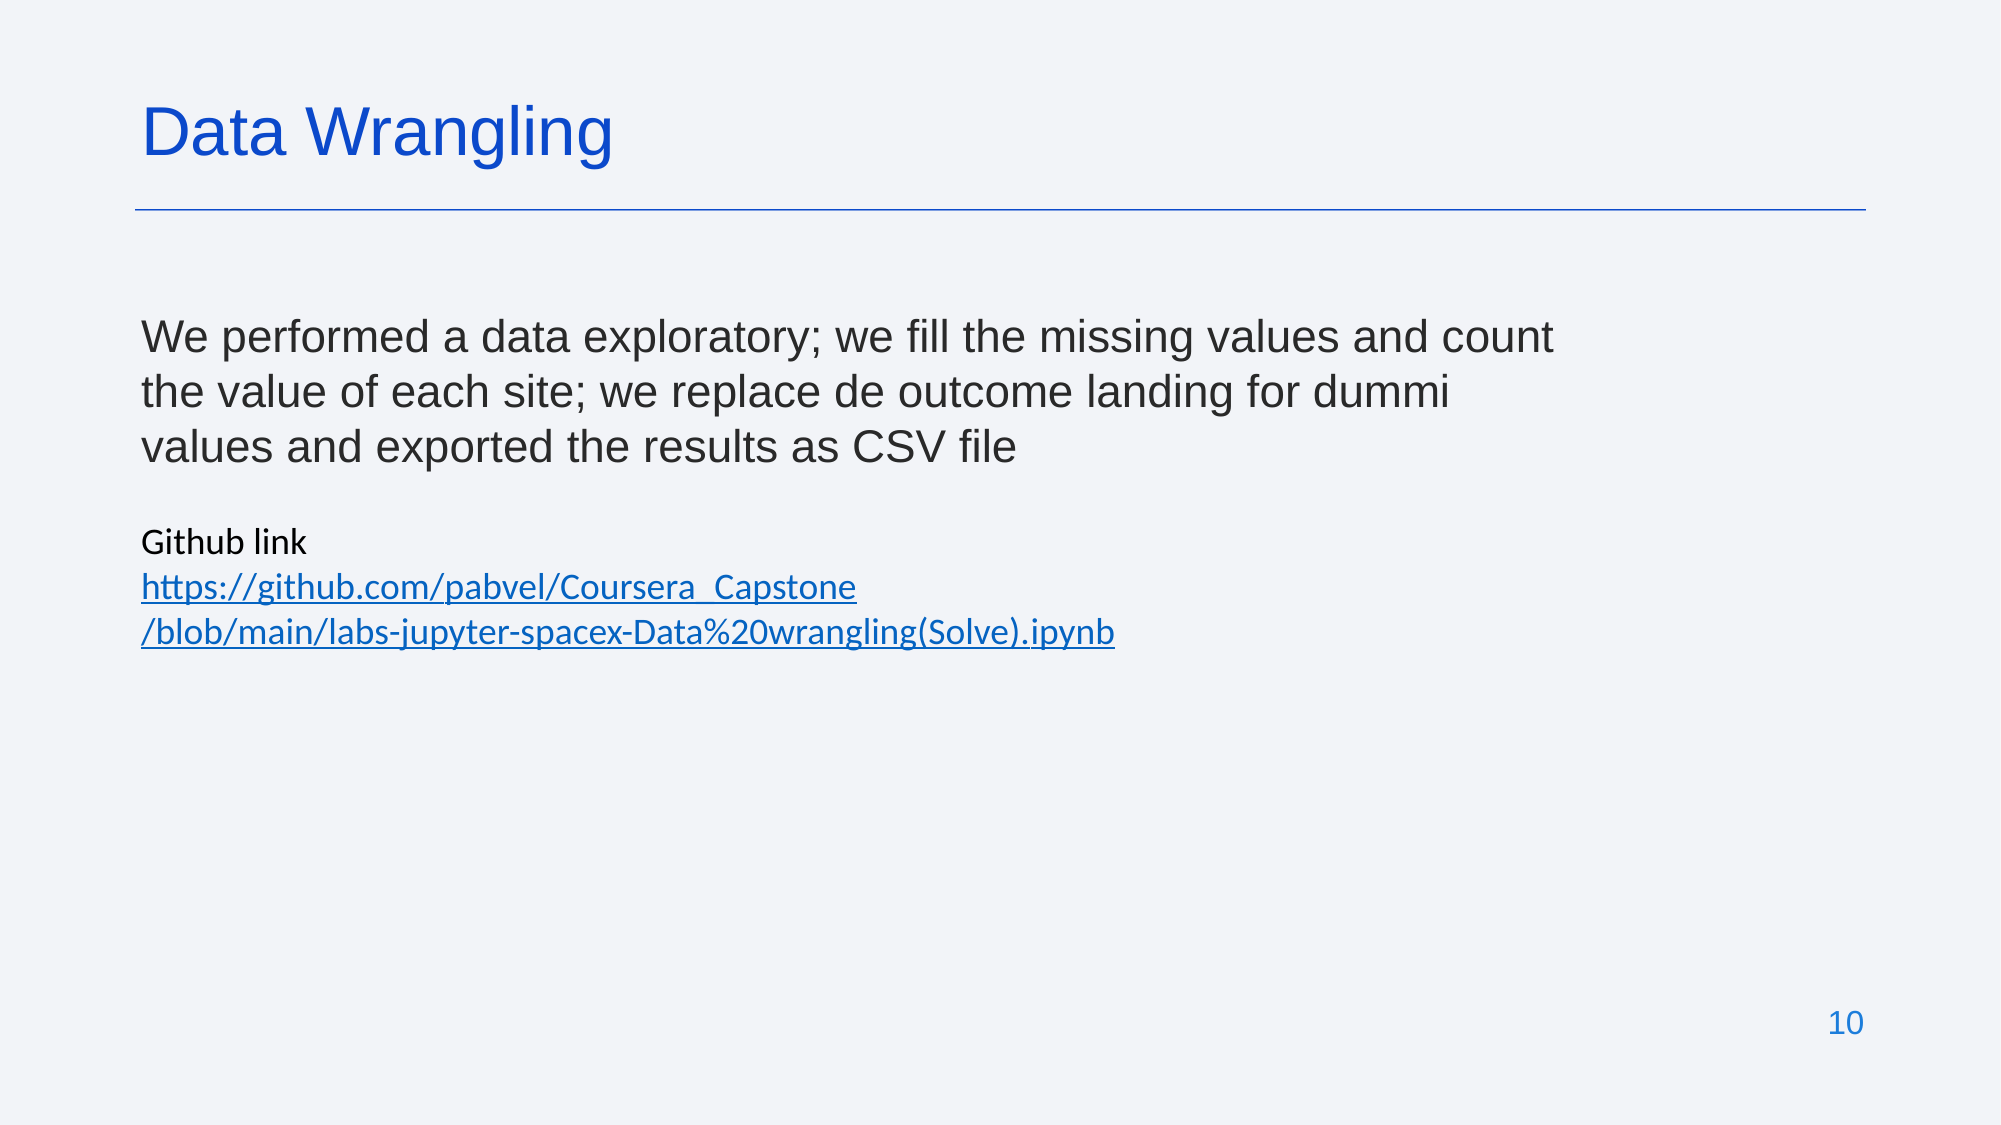

Data Wrangling
We performed a data exploratory; we fill the missing values and count the value of each site; we replace de outcome landing for dummi values and exported the results as CSV file

Github link
https://github.com/pabvel/Coursera_Capstone/blob/main/labs-jupyter-spacex-Data%20wrangling(Solve).ipynb

10